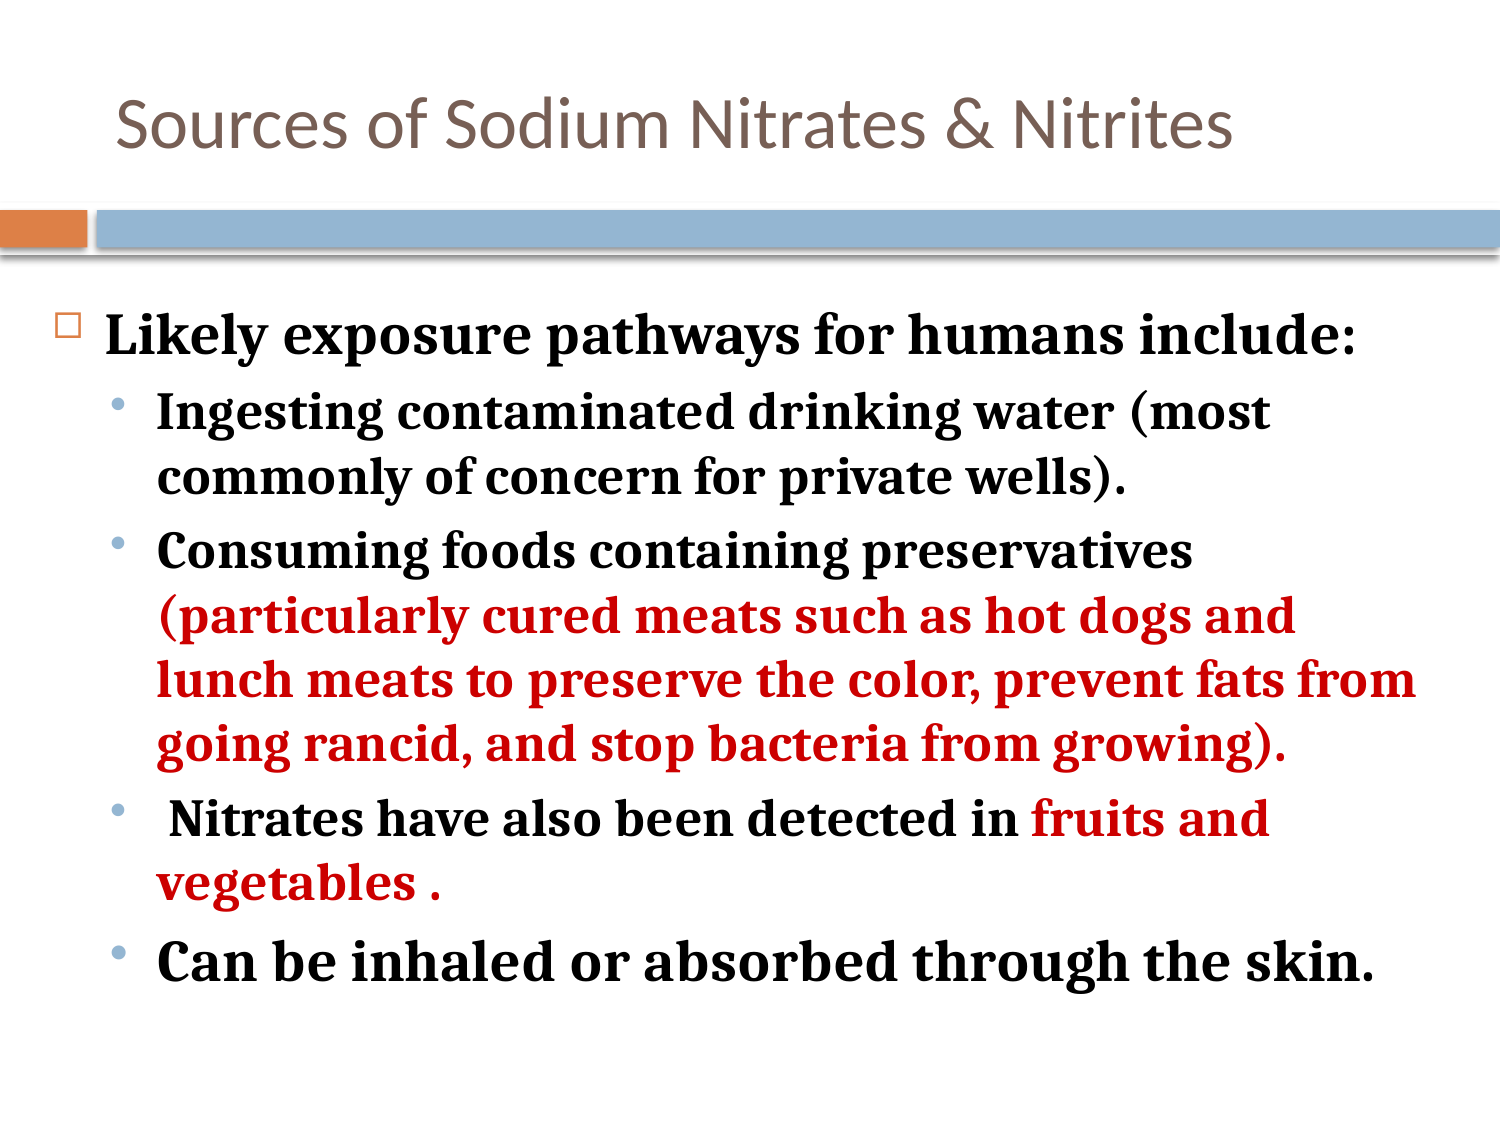

# Sources of Sodium Nitrates & Nitrites
Likely exposure pathways for humans include:
Ingesting contaminated drinking water (most commonly of concern for private wells).
Consuming foods containing preservatives (particularly cured meats such as hot dogs and lunch meats to preserve the color, prevent fats from going rancid, and stop bacteria from growing).
 Nitrates have also been detected in fruits and vegetables .
Can be inhaled or absorbed through the skin.